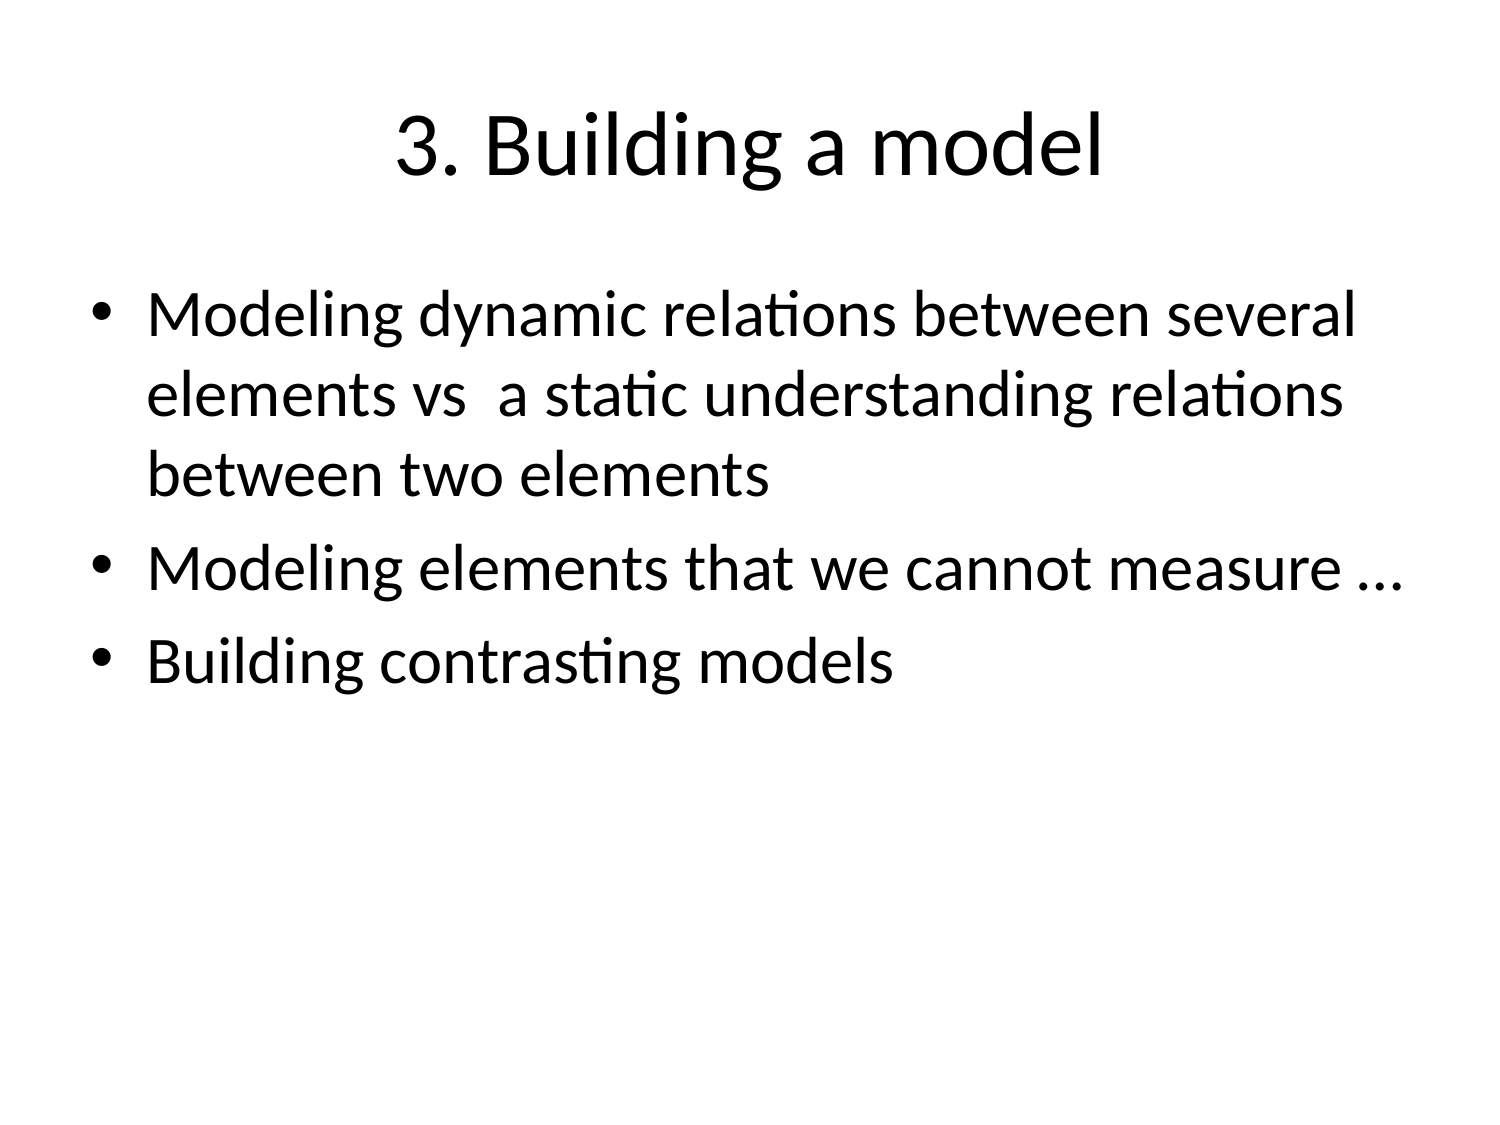

# 3. Building a model
Modeling dynamic relations between several elements vs  a static understanding relations between two elements
Modeling elements that we cannot measure …
Building contrasting models